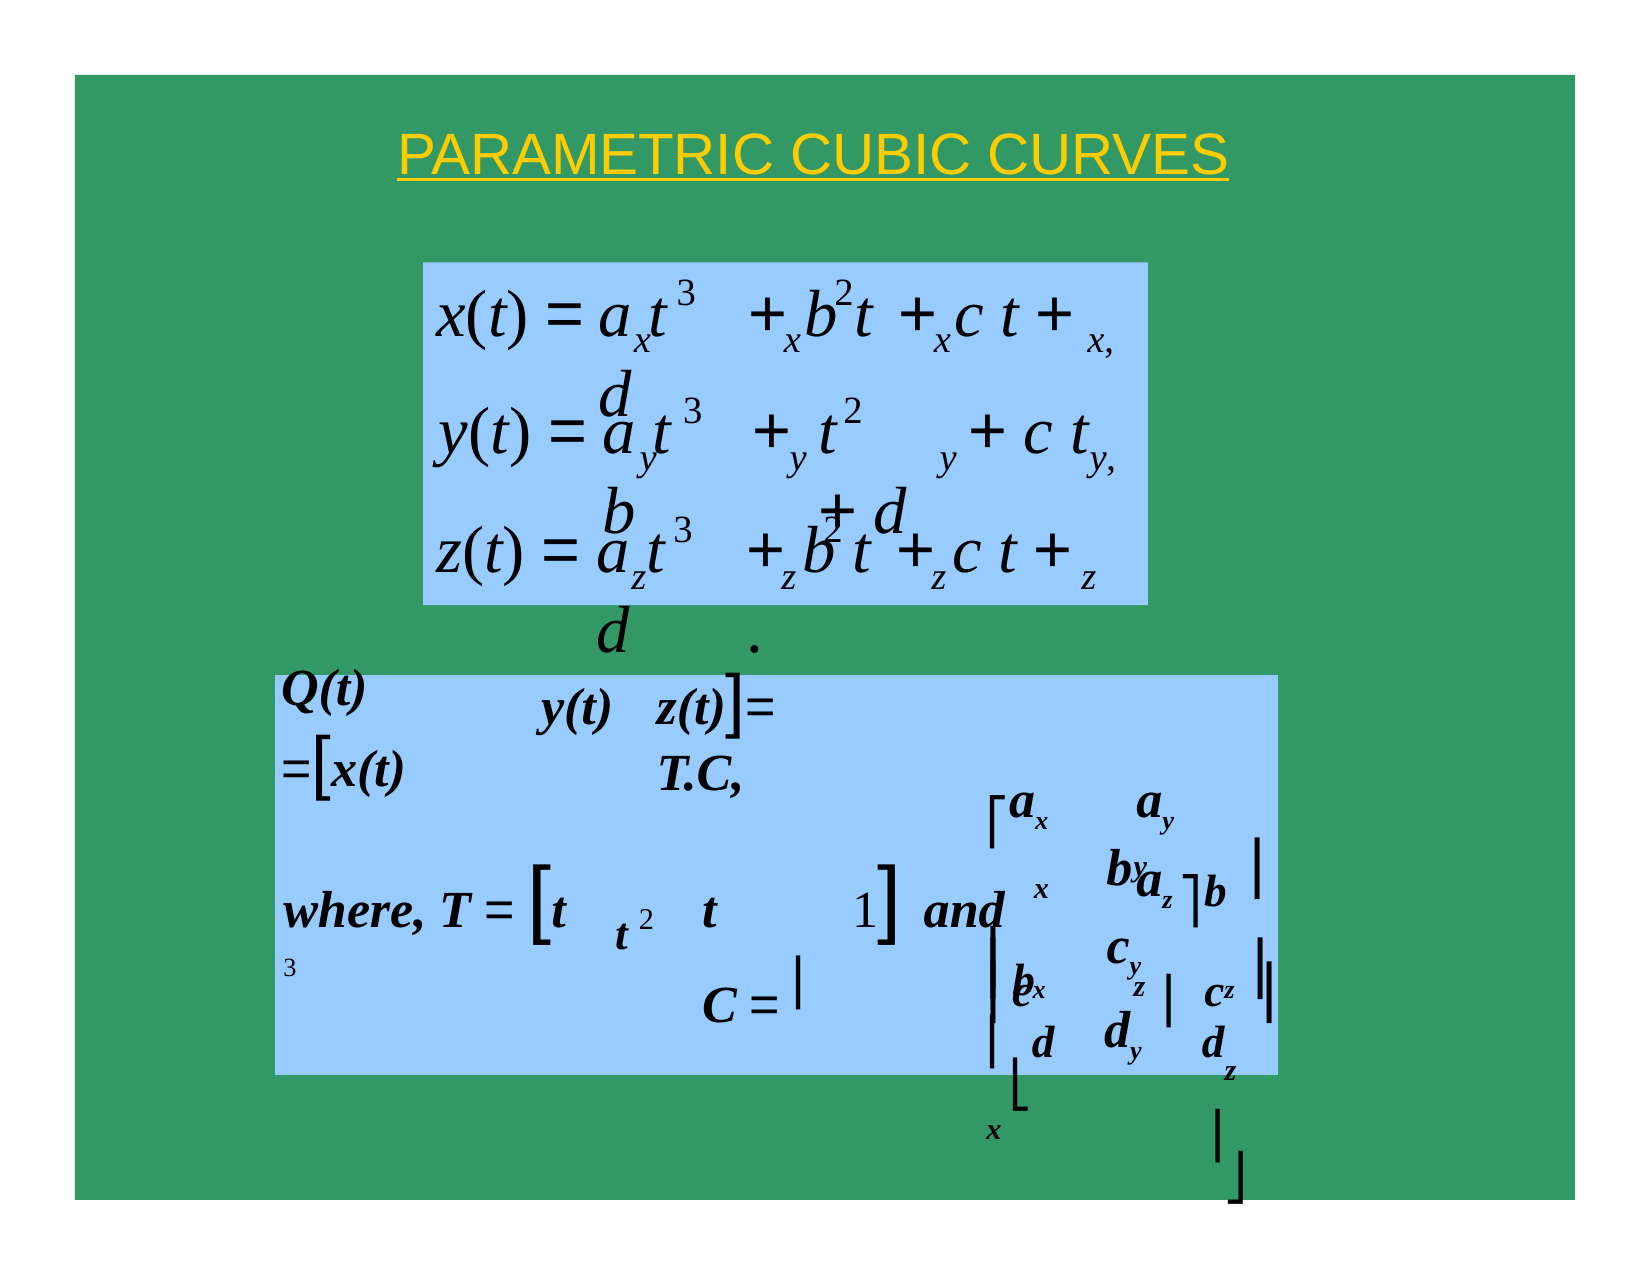

PARAMETRIC CUBIC CURVES
x(t) =
y(t) =
z(t) =

3
2
a t	+ b t	+ c t + d
x	x	x
x,
3
2
a t	+ b
t	+ c t + d
y	y	y	y,
3	2
a t	+ b t	+ c t + d	.
z	z	z	z
Q(t) =[x(t)
z(t)]= T.C,
y(t)

⎡ax	ay	az ⎤
⎢b
b ⎥
b
where, T = [t 3
t	1] and C = ⎢
y	z ⎥
t 2
x
cy
dy
cz ⎥
⎢cx
⎥
⎢
⎢⎣dx
dz ⎥⎦